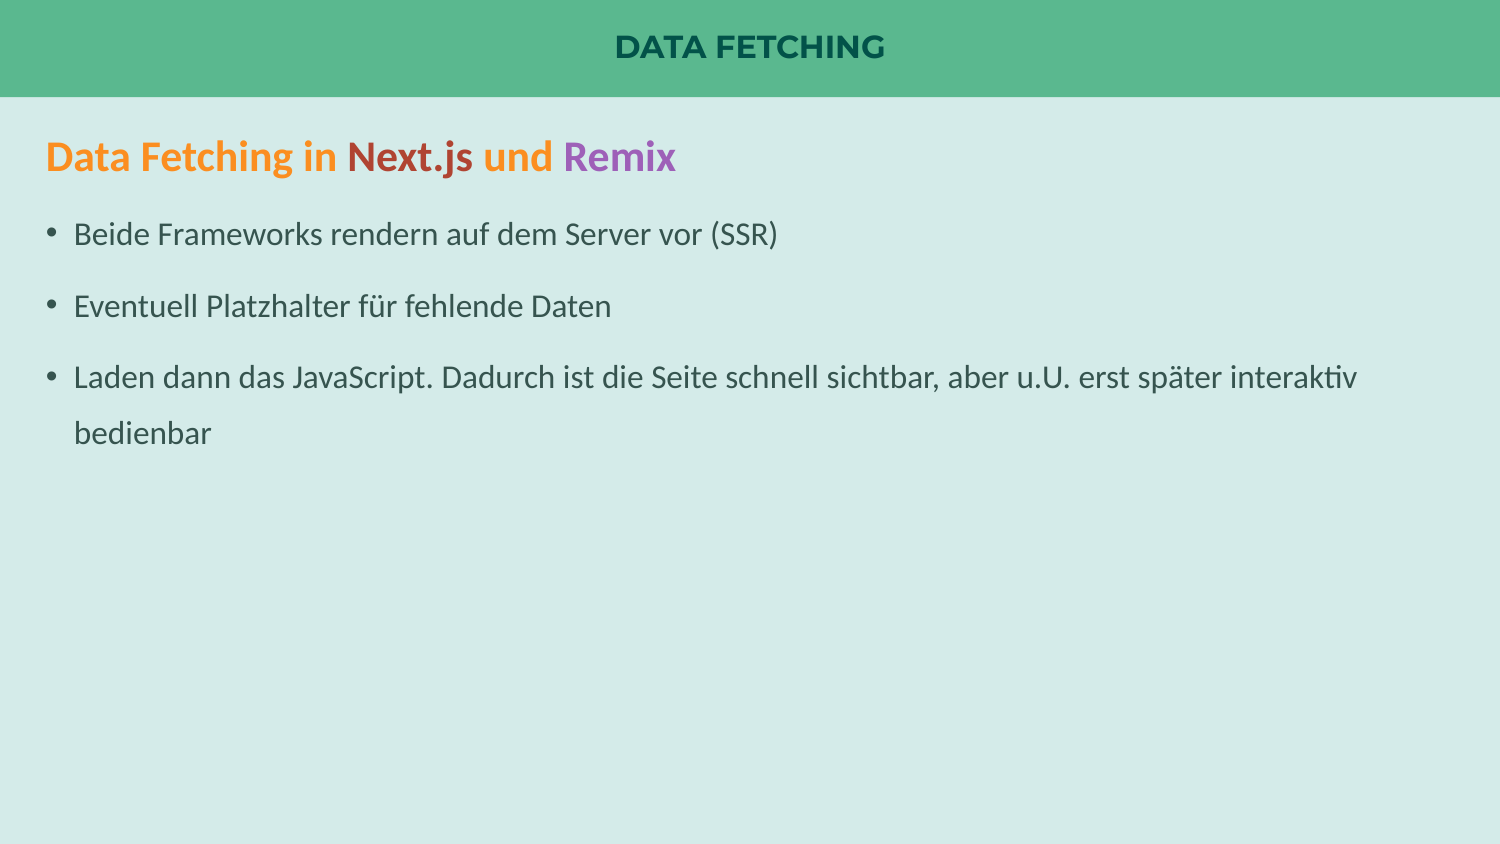

SCREENSHOT o.ä.
# Data fetching
Data Fetching in Next.js und Remix
Beide Frameworks rendern auf dem Server vor (SSR)
Eventuell Platzhalter für fehlende Daten
Laden dann das JavaScript. Dadurch ist die Seite schnell sichtbar, aber u.U. erst später interaktiv bedienbar